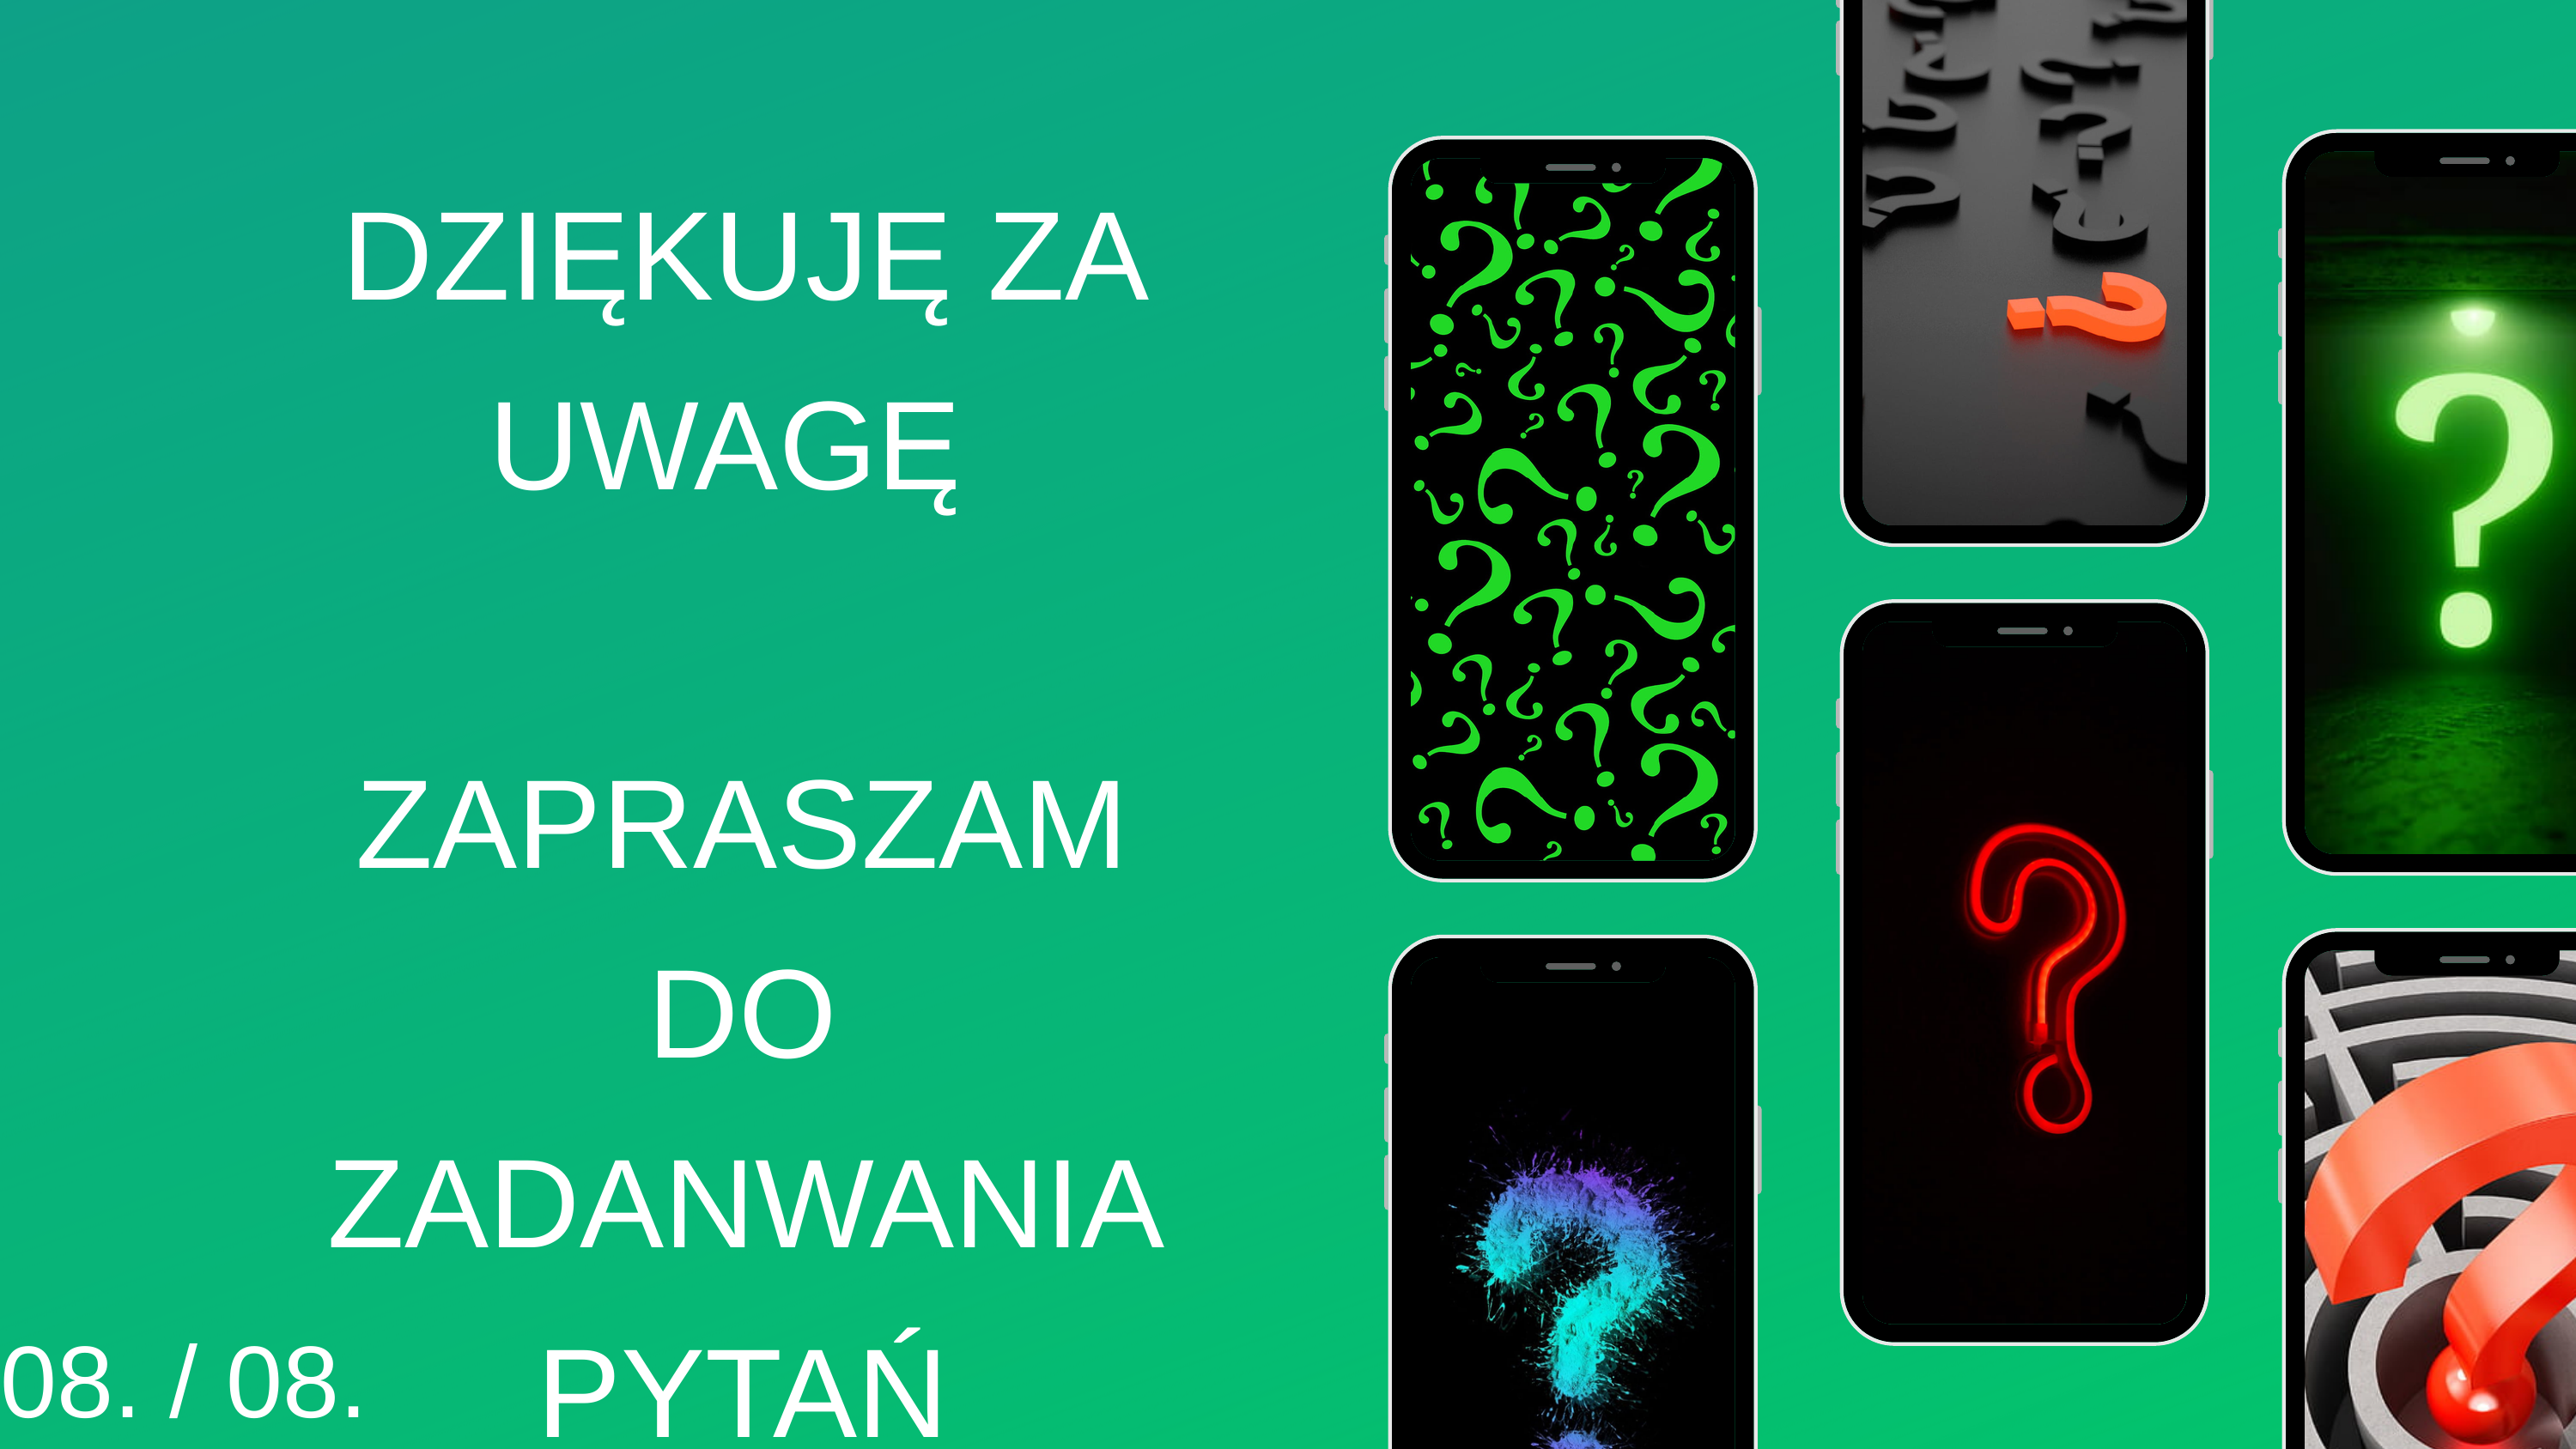

DZIĘKUJĘ ZA UWAGĘ

ZAPRASZAM DO ZADANWANIA PYTAŃ

08. / 08.